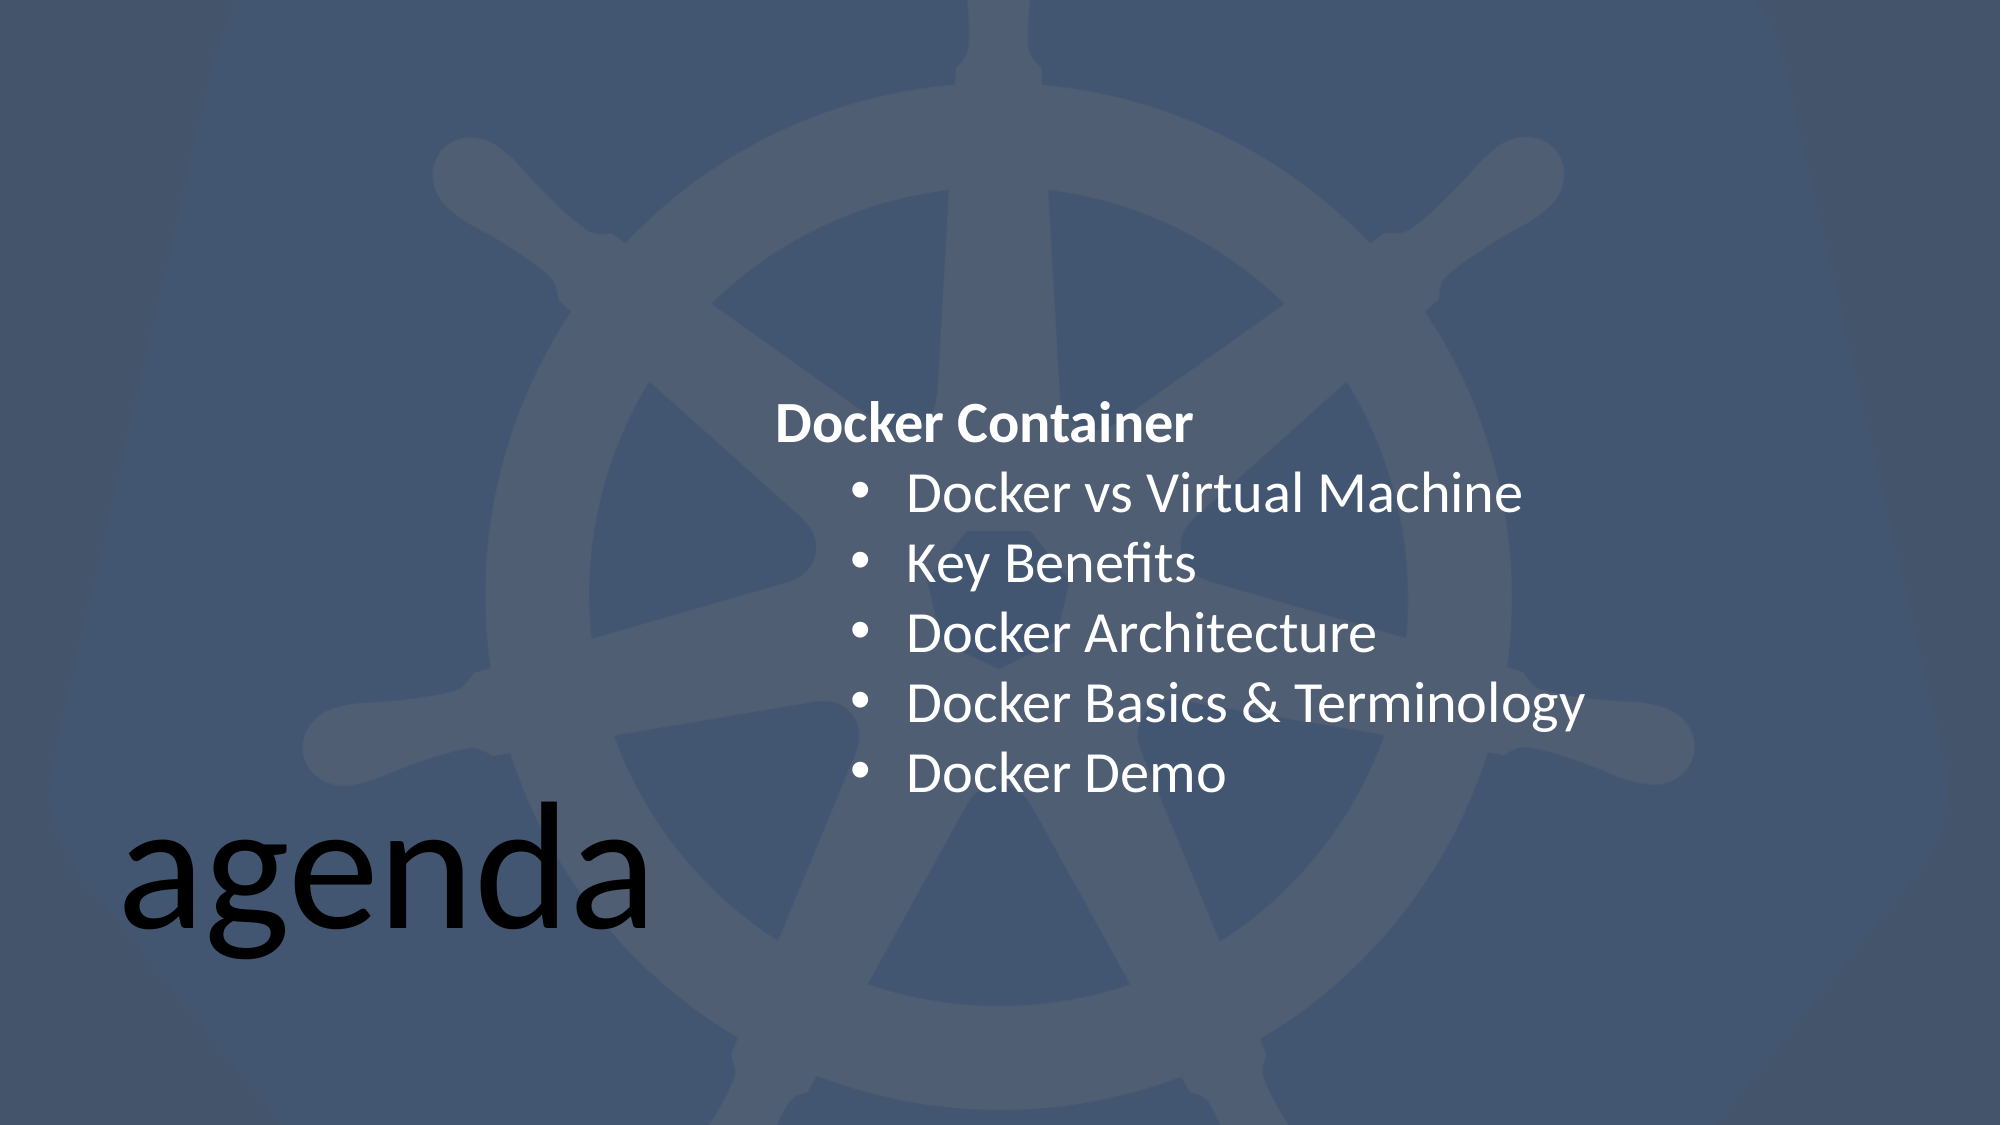

Docker Container
Docker vs Virtual Machine
Key Benefits
Docker Architecture
Docker Basics & Terminology
Docker Demo

# agenda